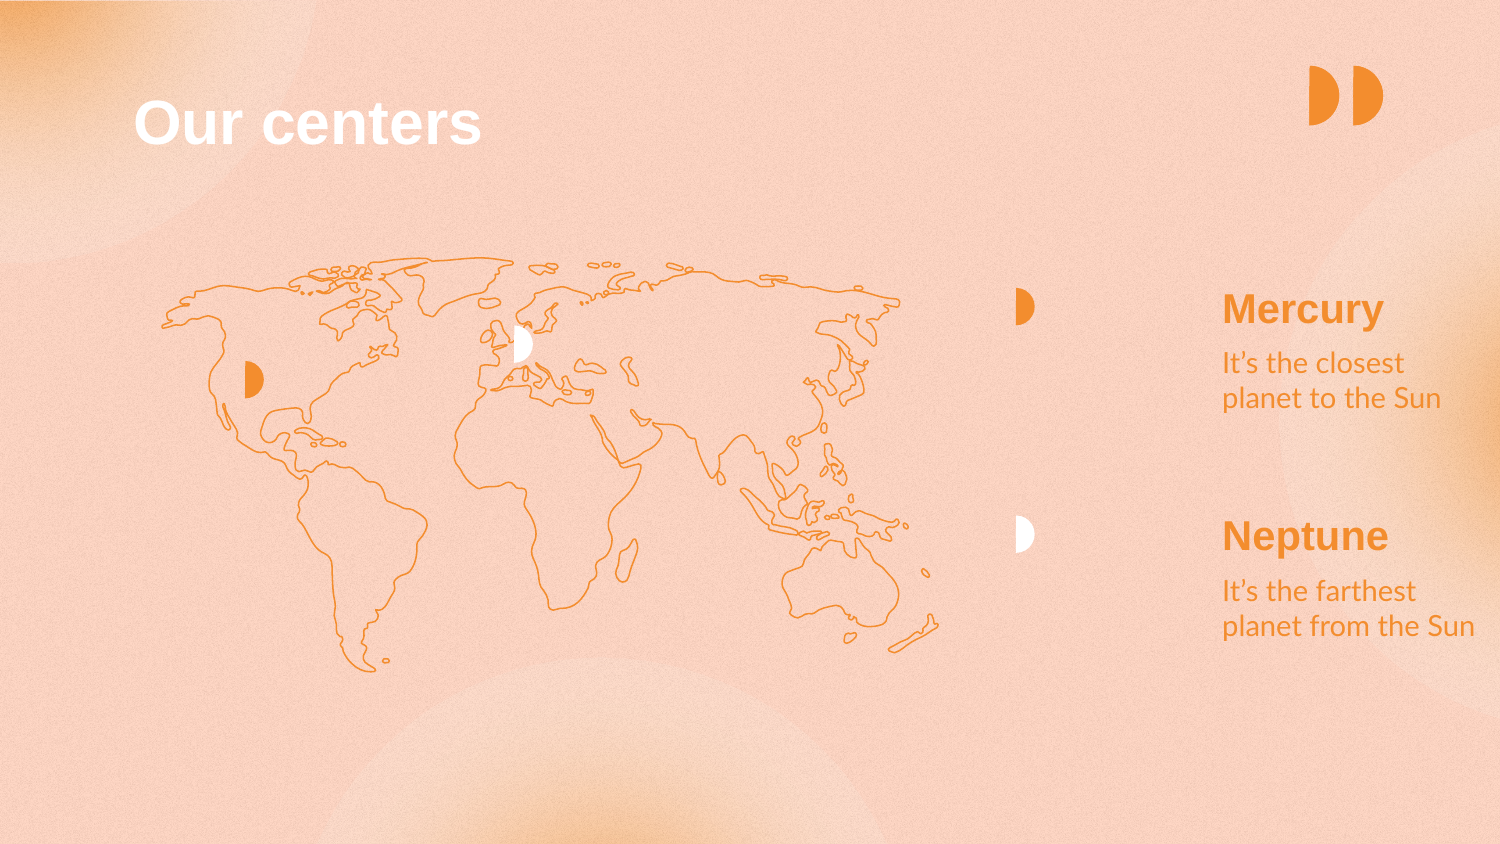

# Our centers

Mercury

It’s the closest planet to the Sun

Neptune

It’s the farthest planet from the Sun